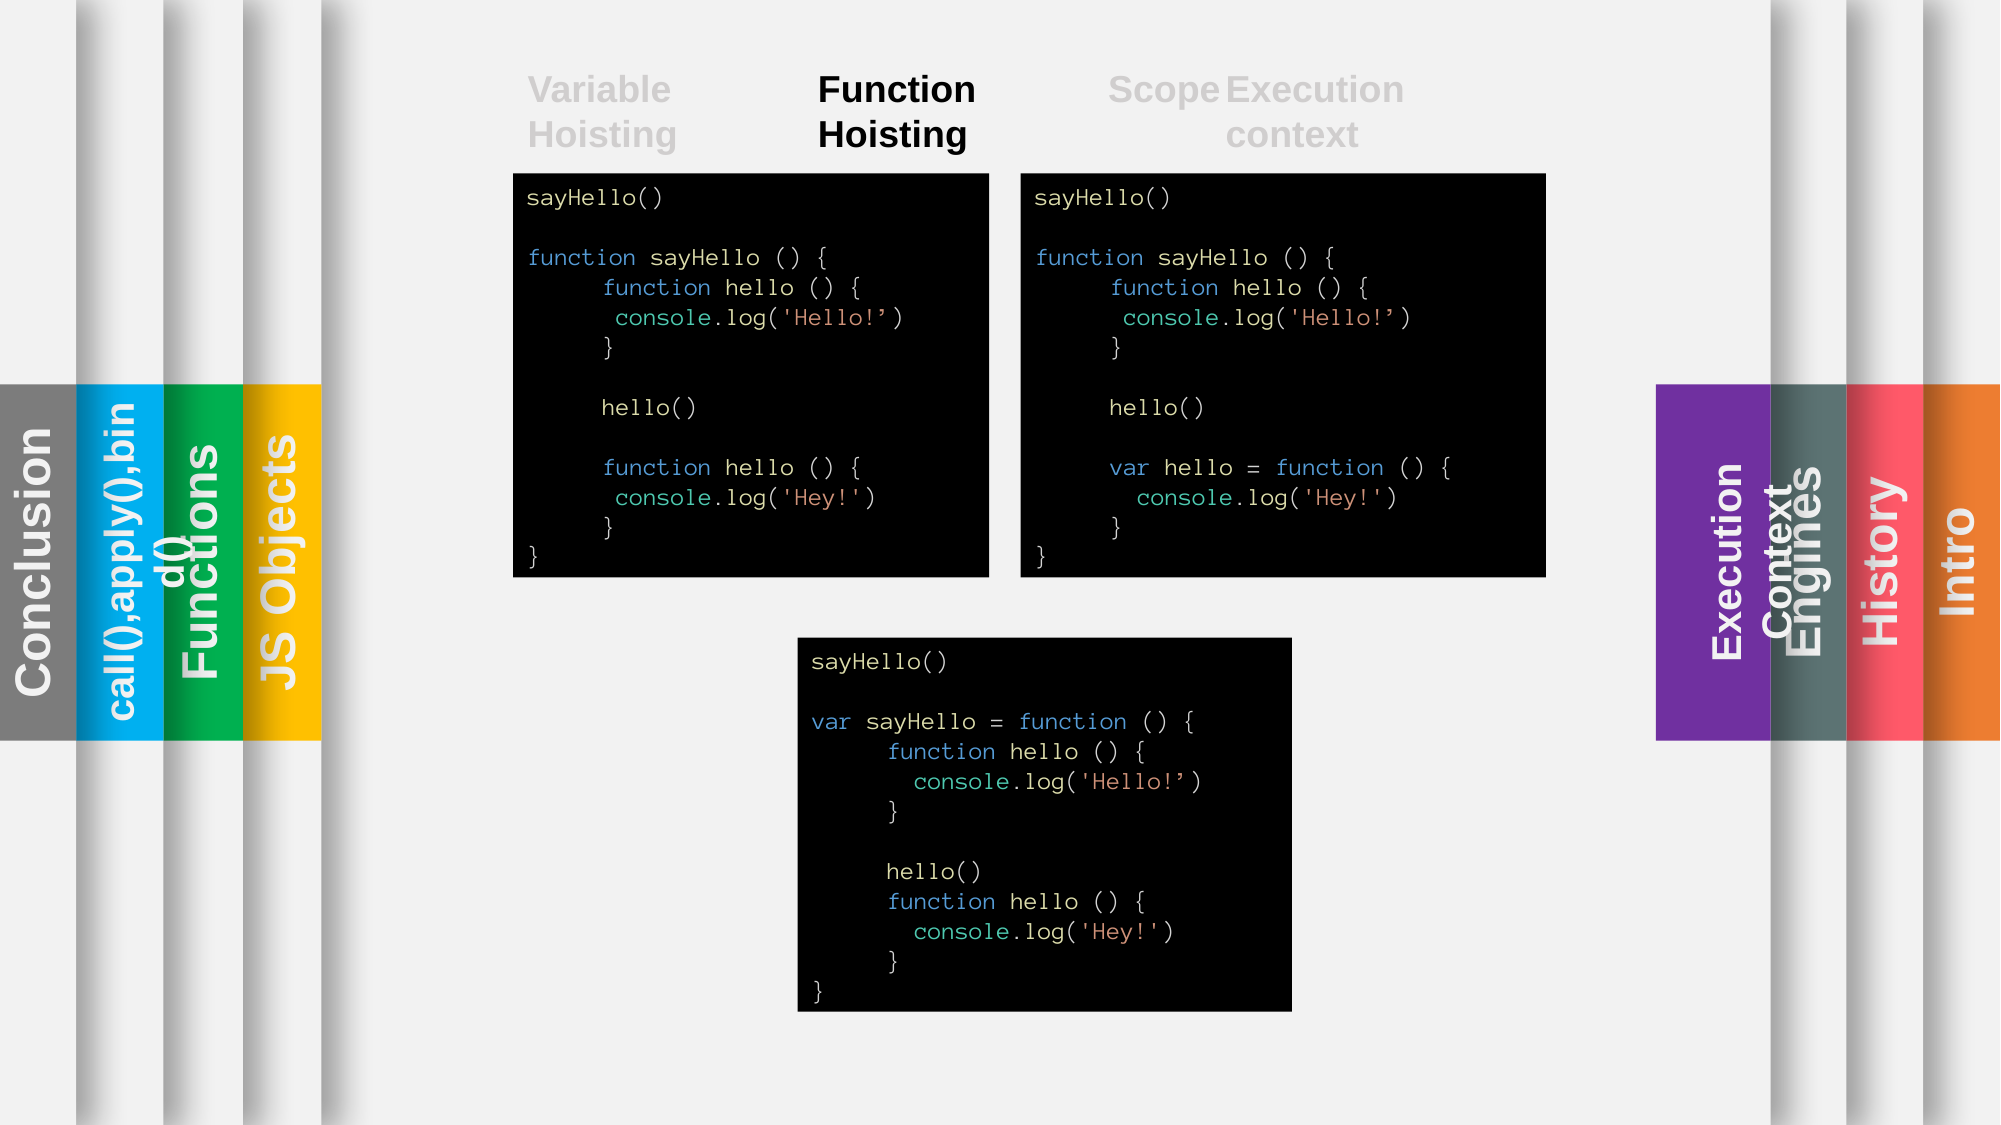

Engines

History

Intro

Conclusion

call(),apply(),bind()

Functions

JS Objects

Execution Context
Function Hoisting
Execution context
Scope
Variable Hoisting
sayHello()
function sayHello () {
function hello () {
 console.log('Hello!’)
}

hello()

var hello = function () {
  console.log('Hey!')
}
}
sayHello()
function sayHello () {
function hello () {
 console.log('Hello!’)
}

hello()

function hello () {
 console.log('Hey!')
}
}
sayHello()
var sayHello = function () {
function hello () {
  console.log('Hello!’)
}

hello()
function hello () {
  console.log('Hey!')
}
}